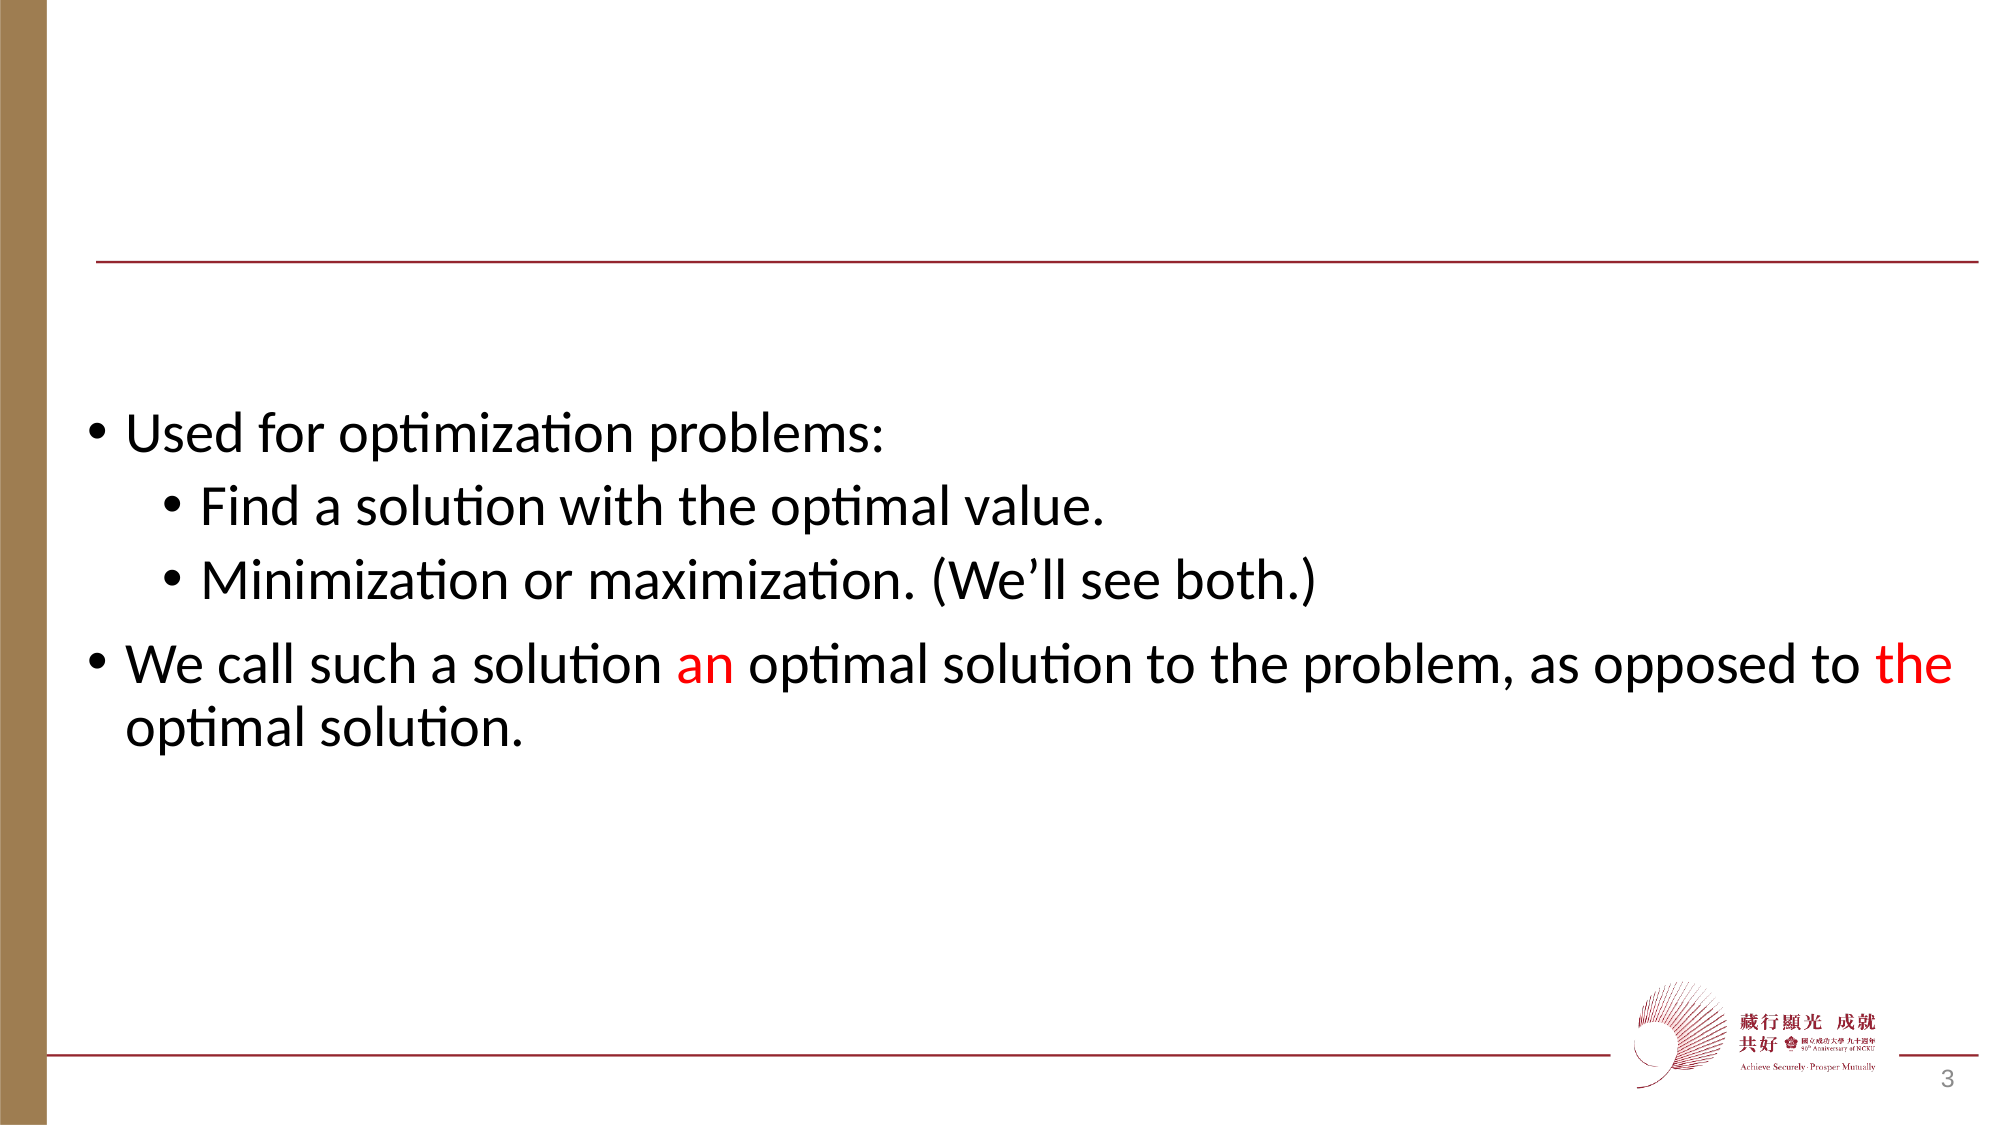

#

Used for optimization problems:
Find a solution with the optimal value.
Minimization or maximization. (We’ll see both.)
We call such a solution an optimal solution to the problem, as opposed to the optimal solution.

3